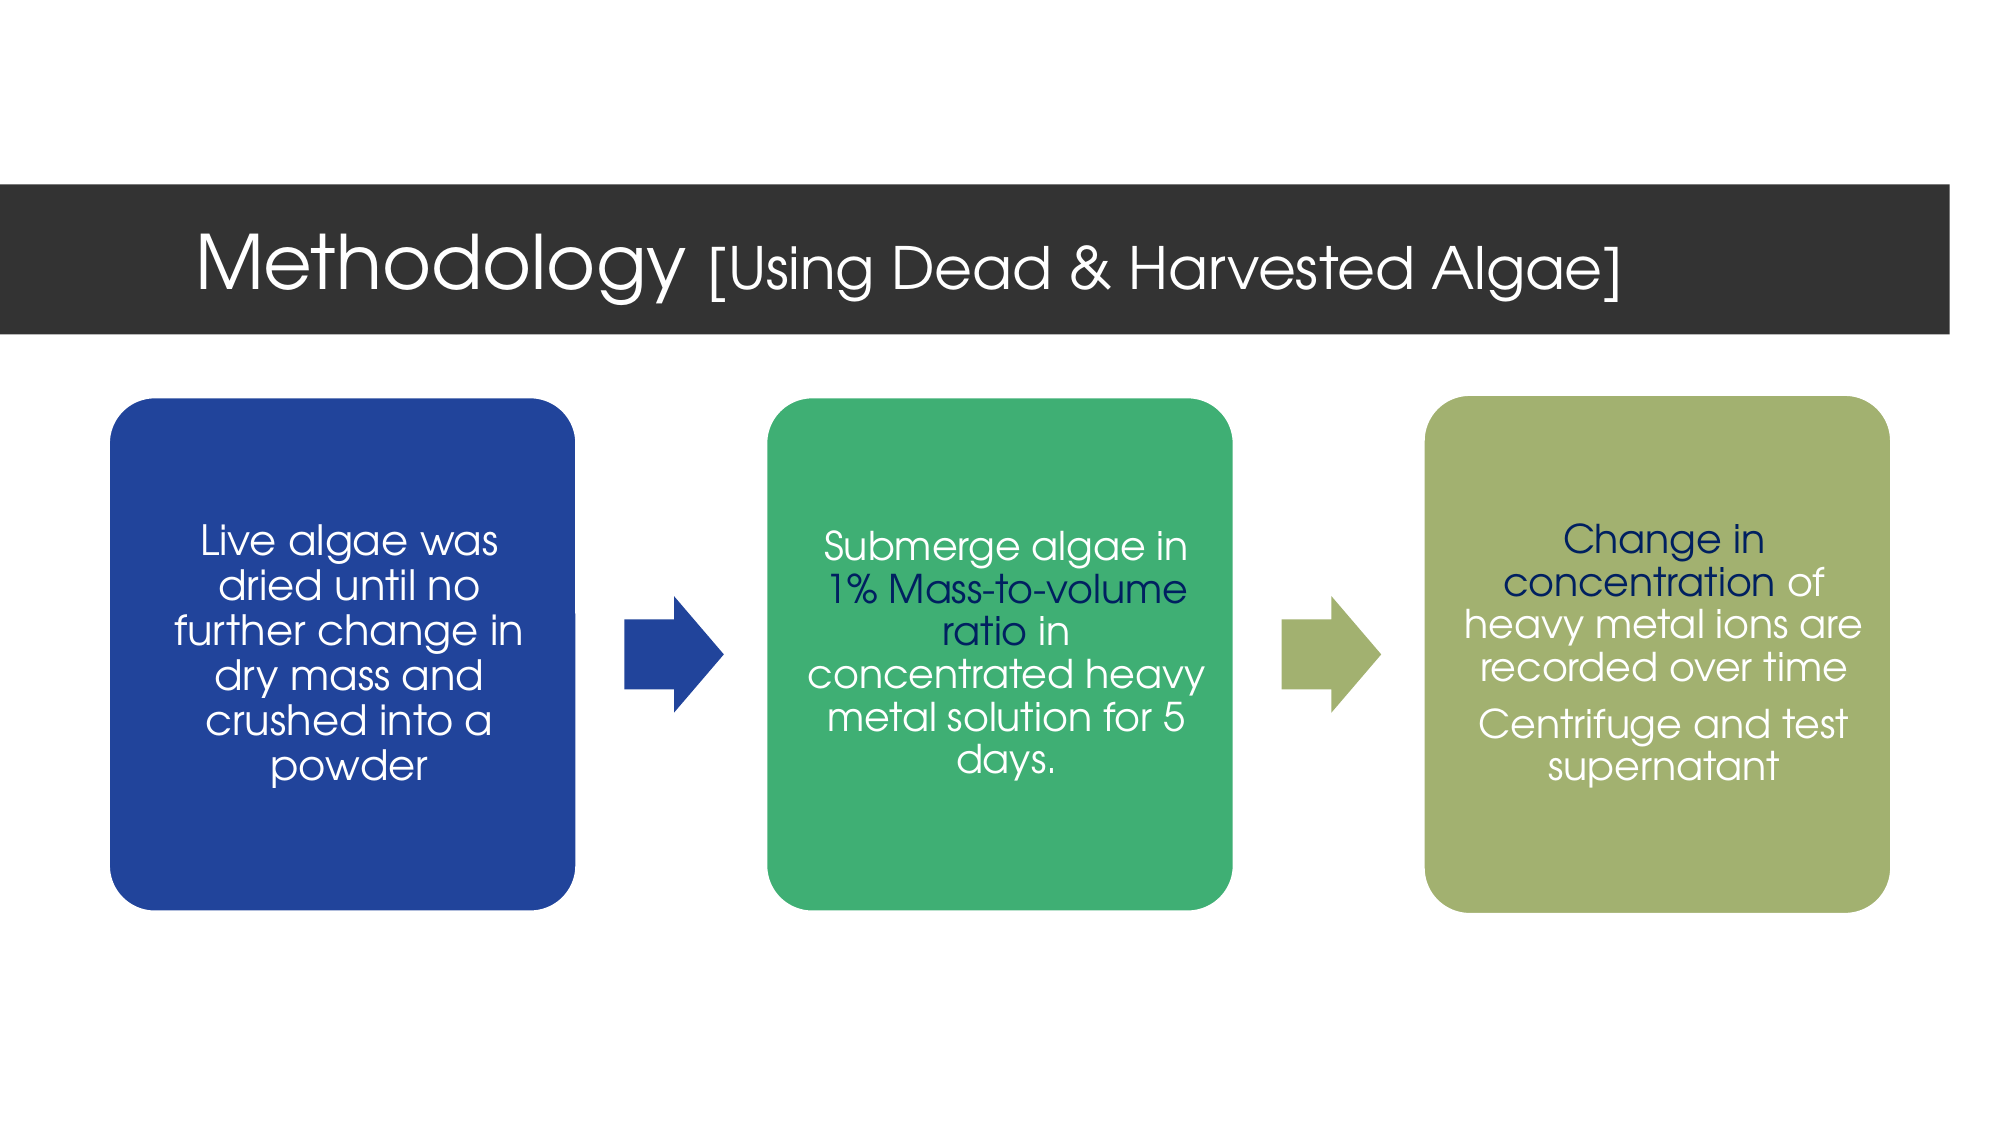

# Methodology [Using Dead & Harvested Algae]
Live algae was dried until no further change in dry mass and crushed into a powder

Submerge algae in 1% Mass-to-volume ratio in concentrated heavy metal solution for 5 days.

Change in concentration of heavy metal ions are recorded over time
Centrifuge and test supernatant
18